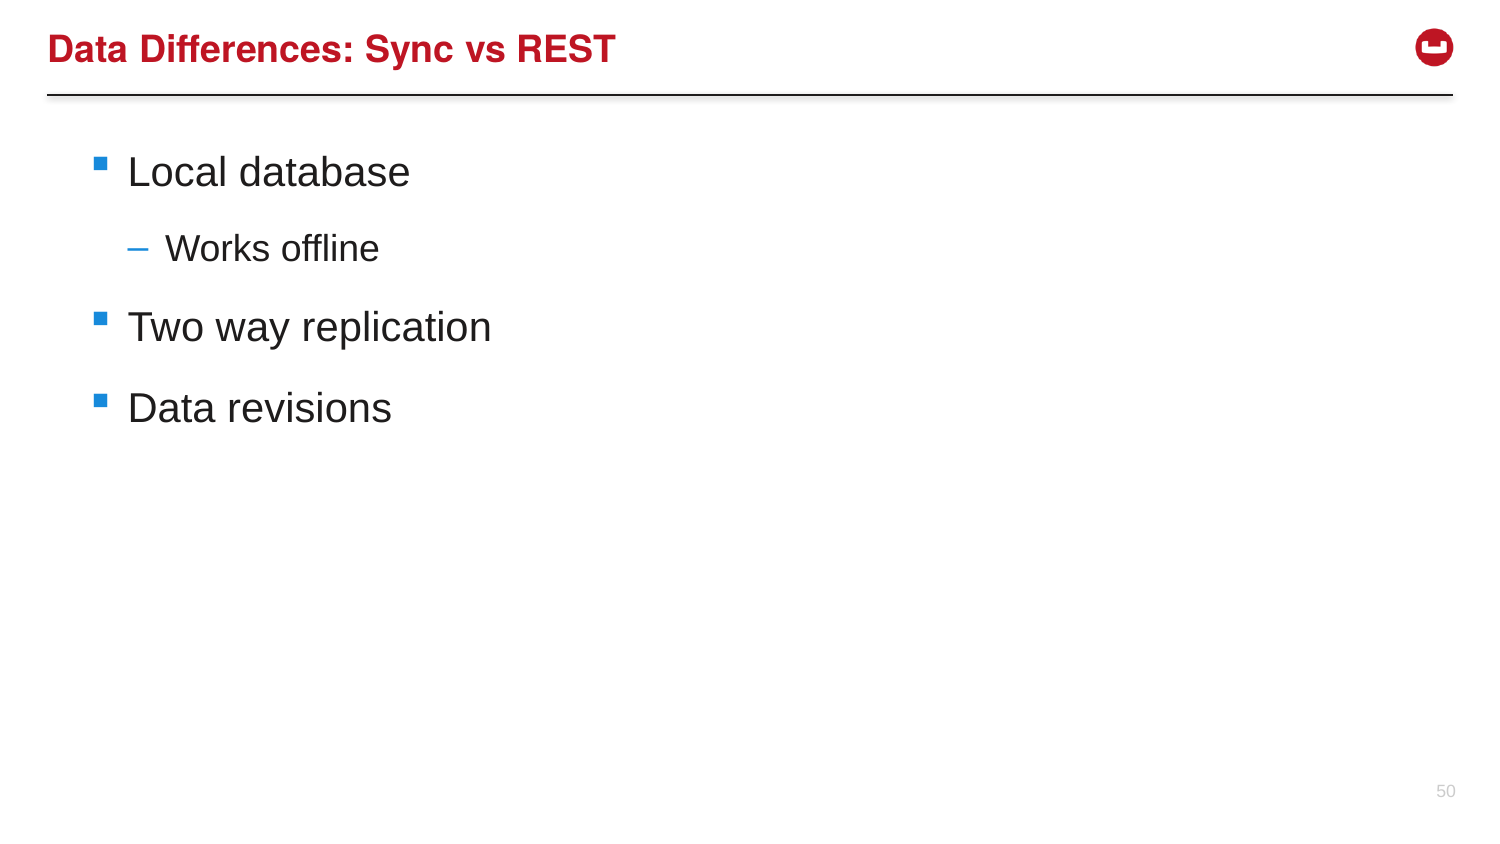

# Data Differences: Sync vs REST
Local database
Works offline
Two way replication
Data revisions